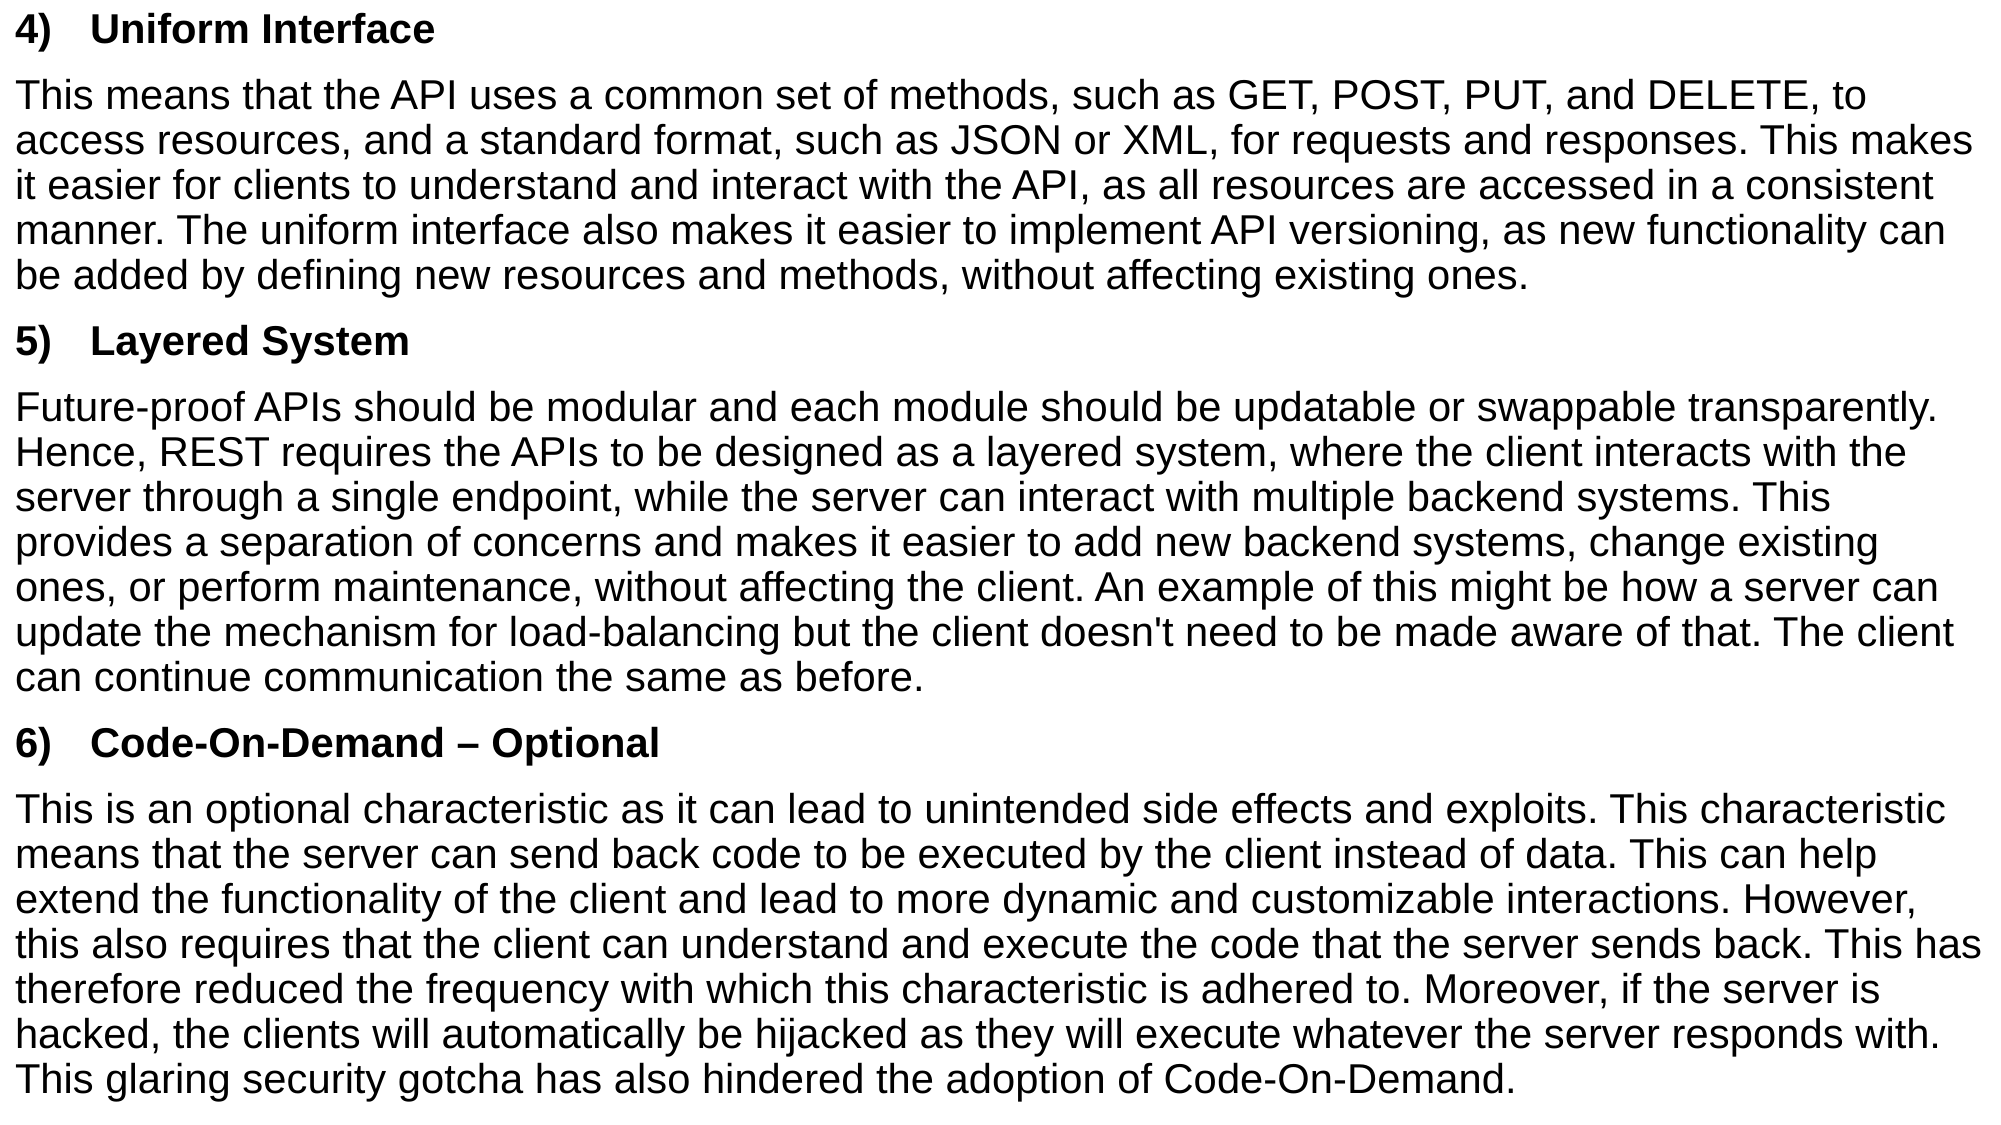

Uniform Interface
This means that the API uses a common set of methods, such as GET, POST, PUT, and DELETE, to access resources, and a standard format, such as JSON or XML, for requests and responses. This makes it easier for clients to understand and interact with the API, as all resources are accessed in a consistent manner. The uniform interface also makes it easier to implement API versioning, as new functionality can be added by defining new resources and methods, without affecting existing ones.
Layered System
Future-proof APIs should be modular and each module should be updatable or swappable transparently. Hence, REST requires the APIs to be designed as a layered system, where the client interacts with the server through a single endpoint, while the server can interact with multiple backend systems. This provides a separation of concerns and makes it easier to add new backend systems, change existing ones, or perform maintenance, without affecting the client. An example of this might be how a server can update the mechanism for load-balancing but the client doesn't need to be made aware of that. The client can continue communication the same as before.
Code-On-Demand – Optional
This is an optional characteristic as it can lead to unintended side effects and exploits. This characteristic means that the server can send back code to be executed by the client instead of data. This can help extend the functionality of the client and lead to more dynamic and customizable interactions. However, this also requires that the client can understand and execute the code that the server sends back. This has therefore reduced the frequency with which this characteristic is adhered to. Moreover, if the server is hacked, the clients will automatically be hijacked as they will execute whatever the server responds with. This glaring security gotcha has also hindered the adoption of Code-On-Demand.